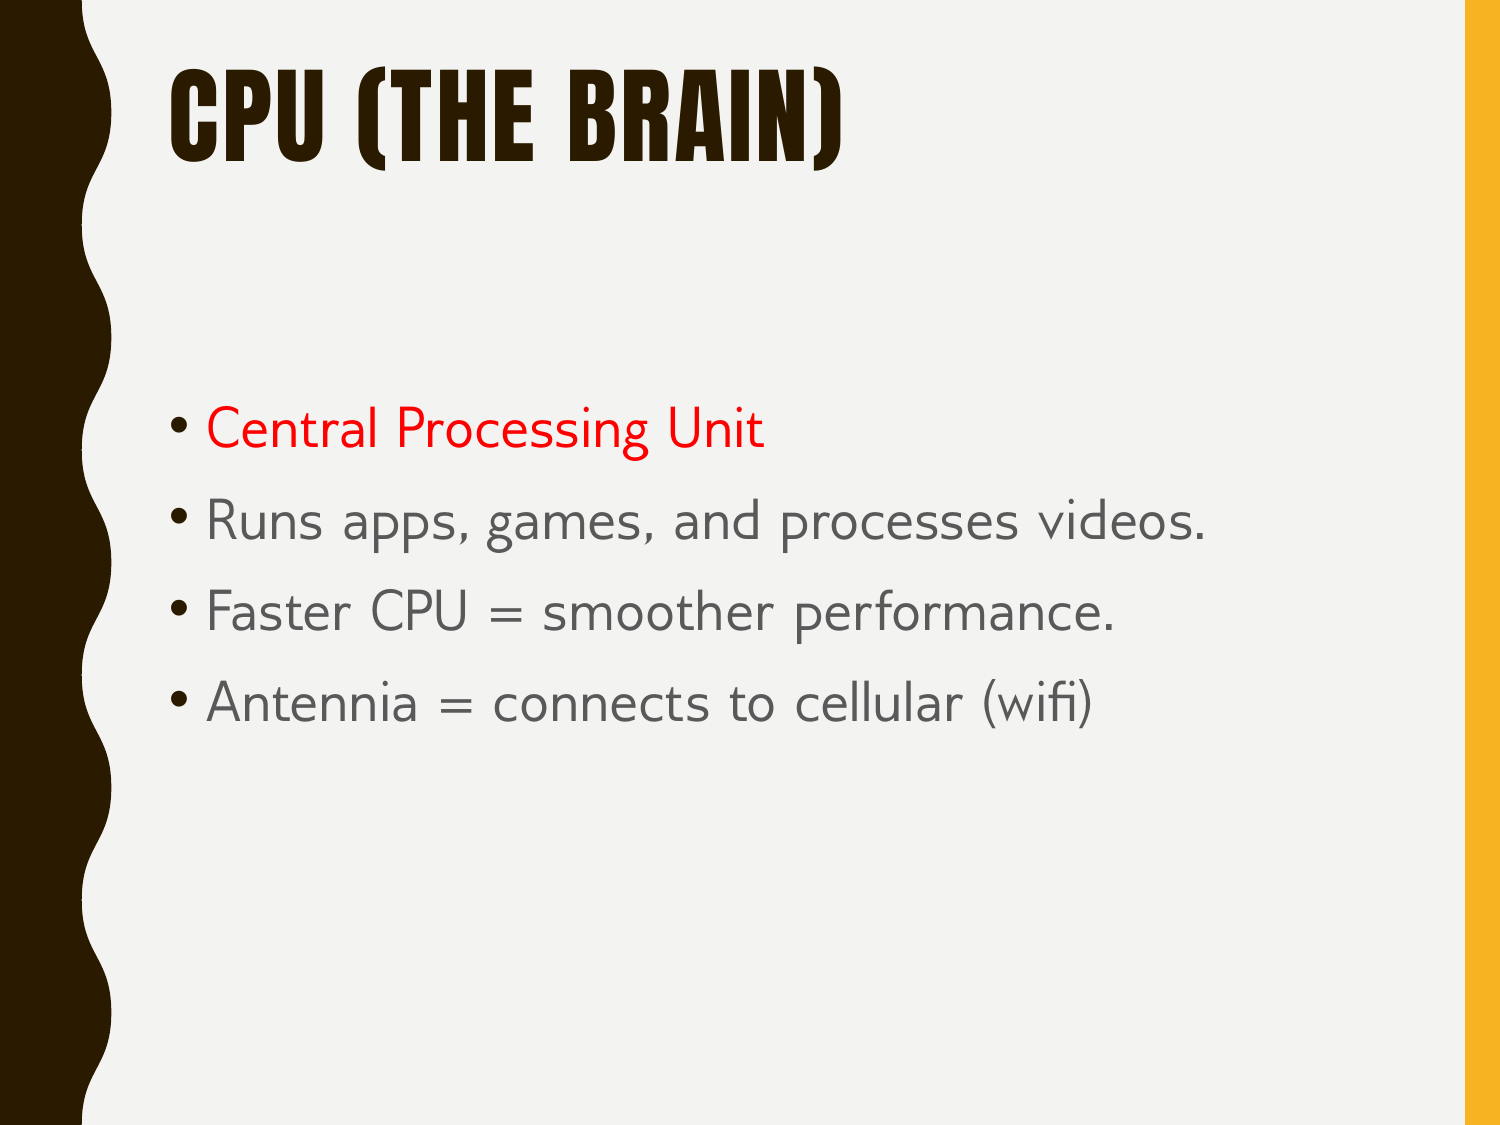

# CPU (The Brain)
Central Processing Unit
Runs apps, games, and processes videos.
Faster CPU = smoother performance.
Antennia = connects to cellular (wifi)